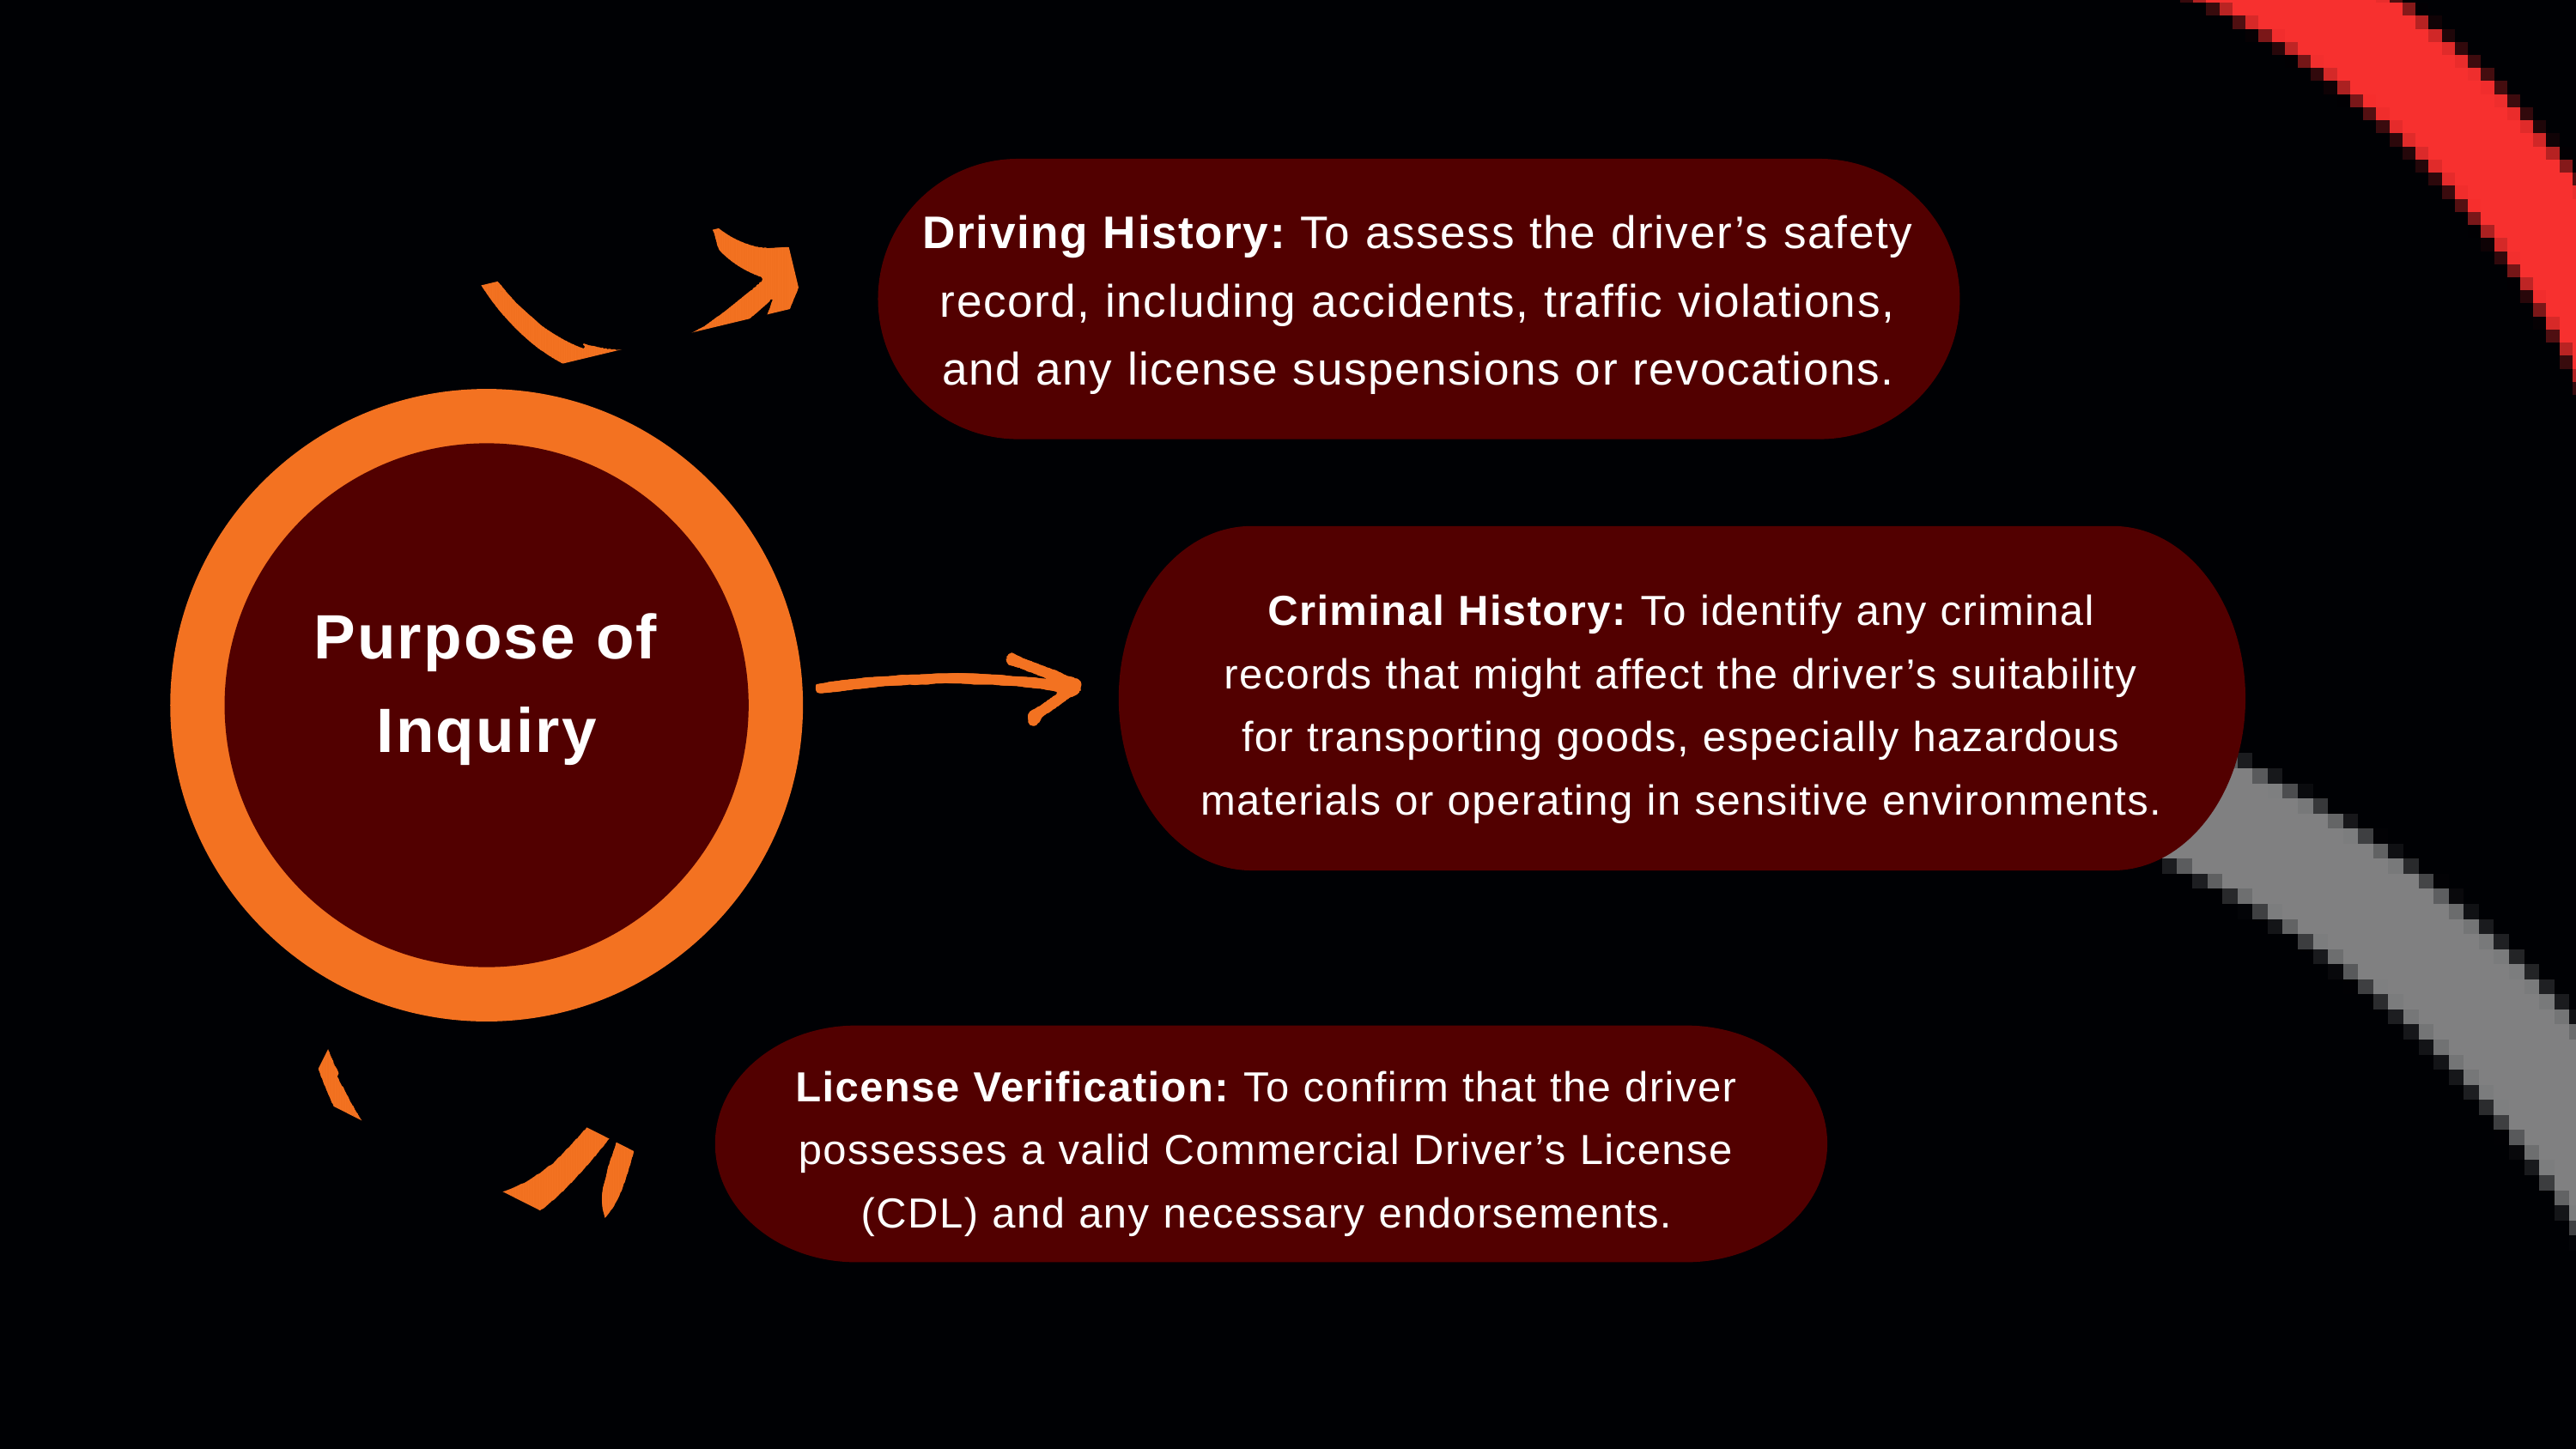

Driving History: To assess the driver’s safety record, including accidents, traffic violations, and any license suspensions or revocations.

Purpose of Inquiry

Criminal History: To identify any criminal records that might affect the driver’s suitability for transporting goods, especially hazardous materials or operating in sensitive environments.

License Verification: To confirm that the driver possesses a valid Commercial Driver’s License (CDL) and any necessary endorsements.